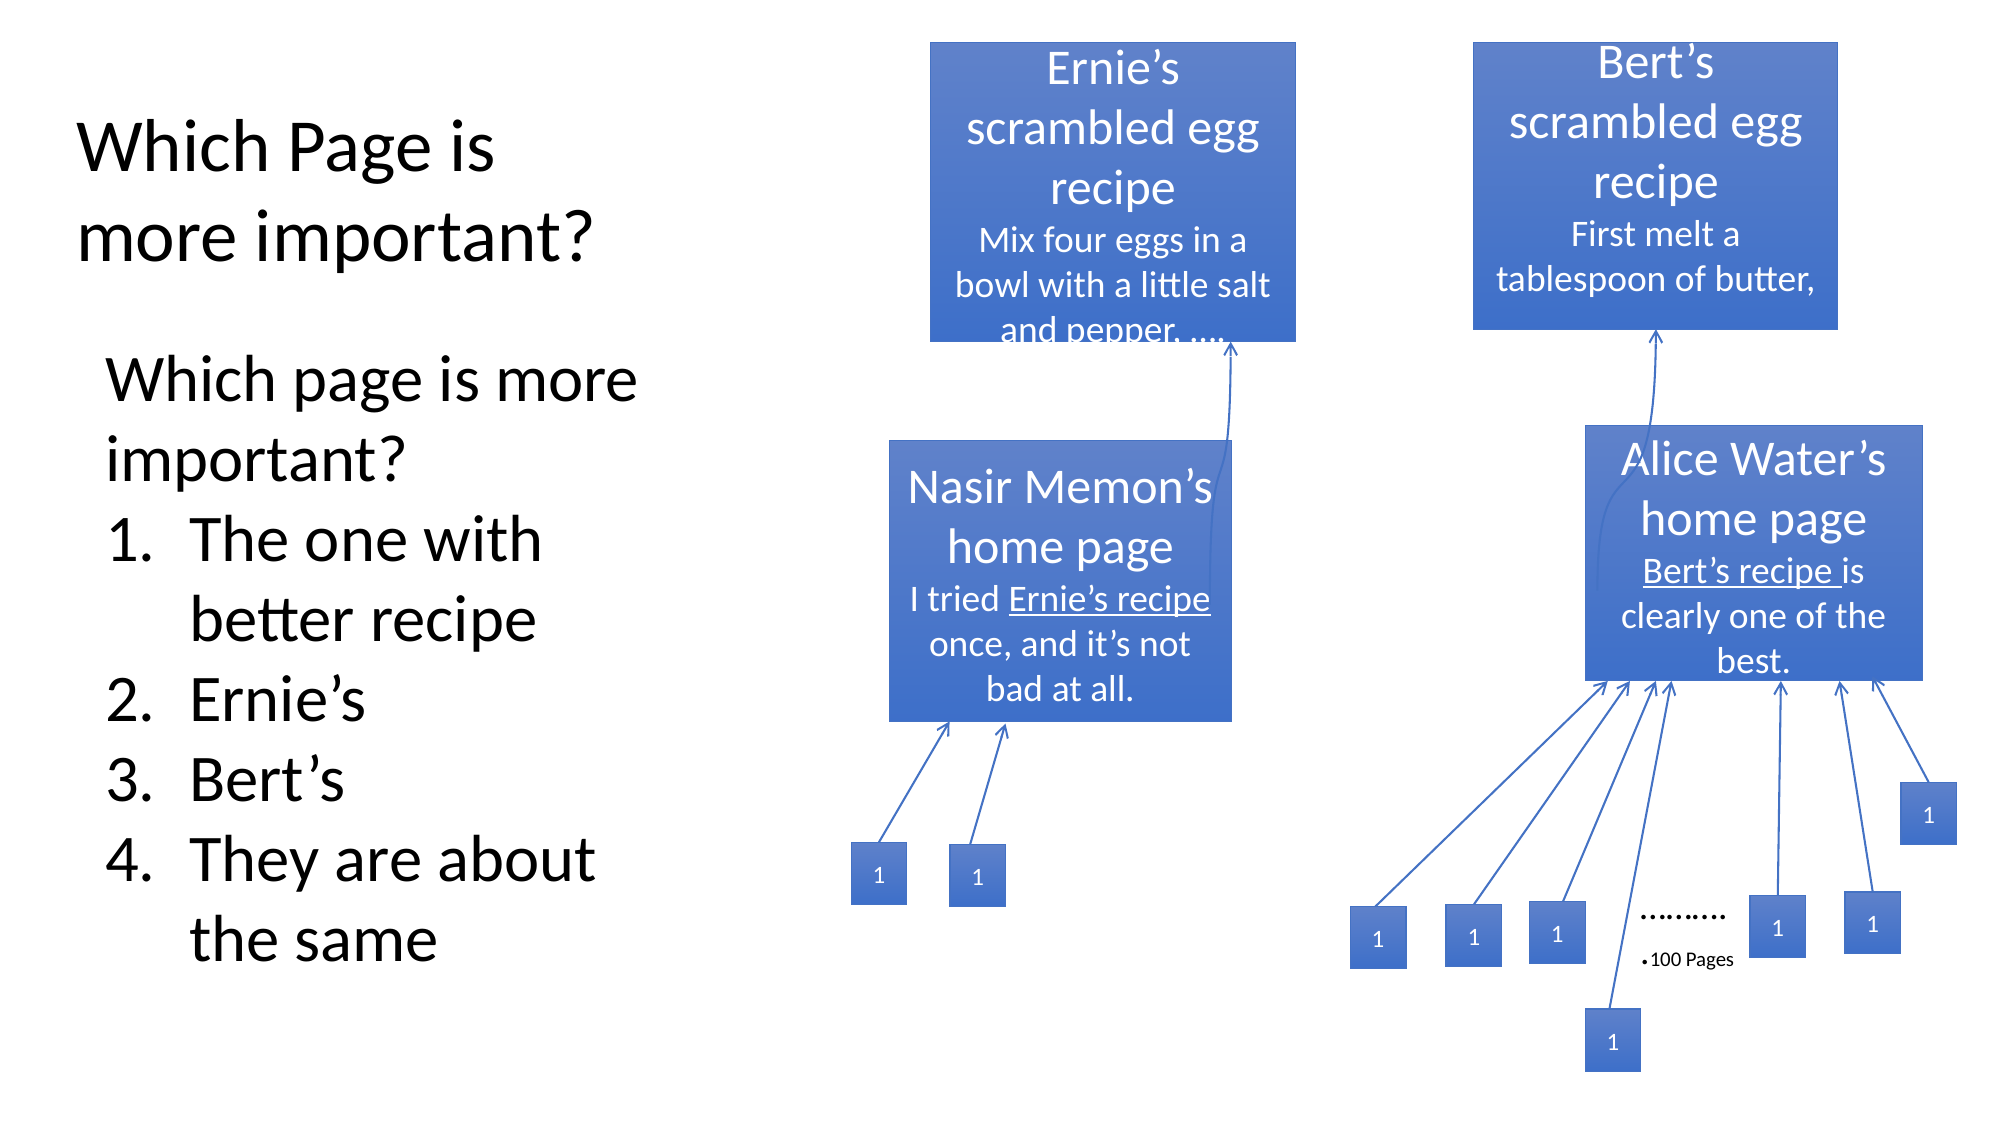

Bert’s scrambled egg recipe
First melt a tablespoon of butter, …
Ernie’s scrambled egg recipe
Mix four eggs in a bowl with a little salt and pepper, ….
Which Page is more important?
Which page is more important?
The one with better recipe
Ernie’s
Bert’s
They are about the same
Alice Water’s home page
Bert’s recipe is clearly one of the best.
Nasir Memon’s home page
I tried Ernie’s recipe once, and it’s not bad at all.
1
1
1
………..
1
1
1
1
1
100 Pages
1